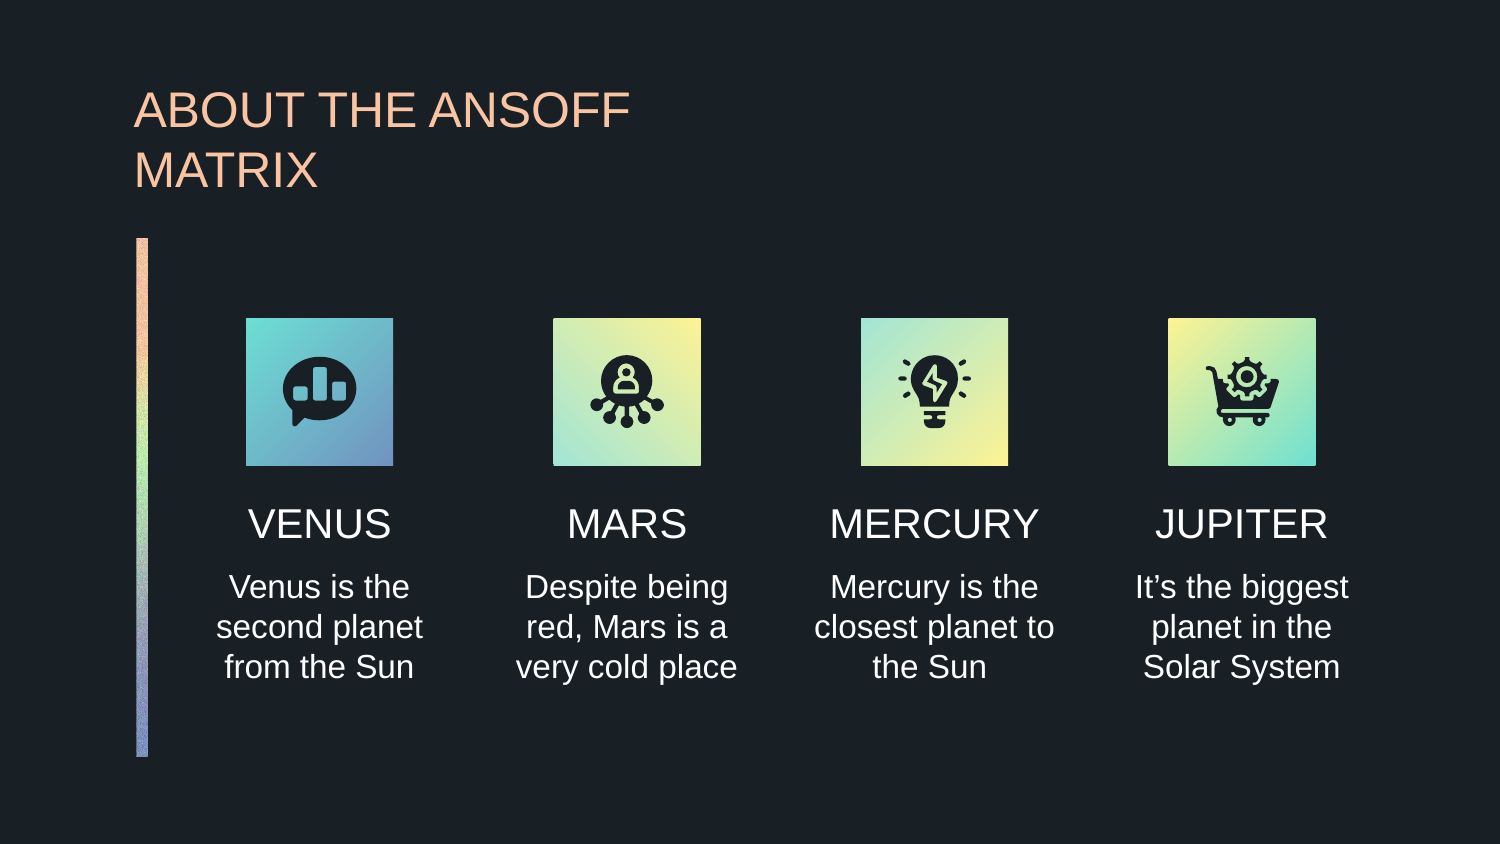

# ABOUT THE ANSOFF MATRIX

VENUS
MARS
MERCURY
JUPITER
Venus is the second planet from the Sun
Despite being red, Mars is a very cold place
Mercury is the closest planet to the Sun
It’s the biggest planet in the Solar System